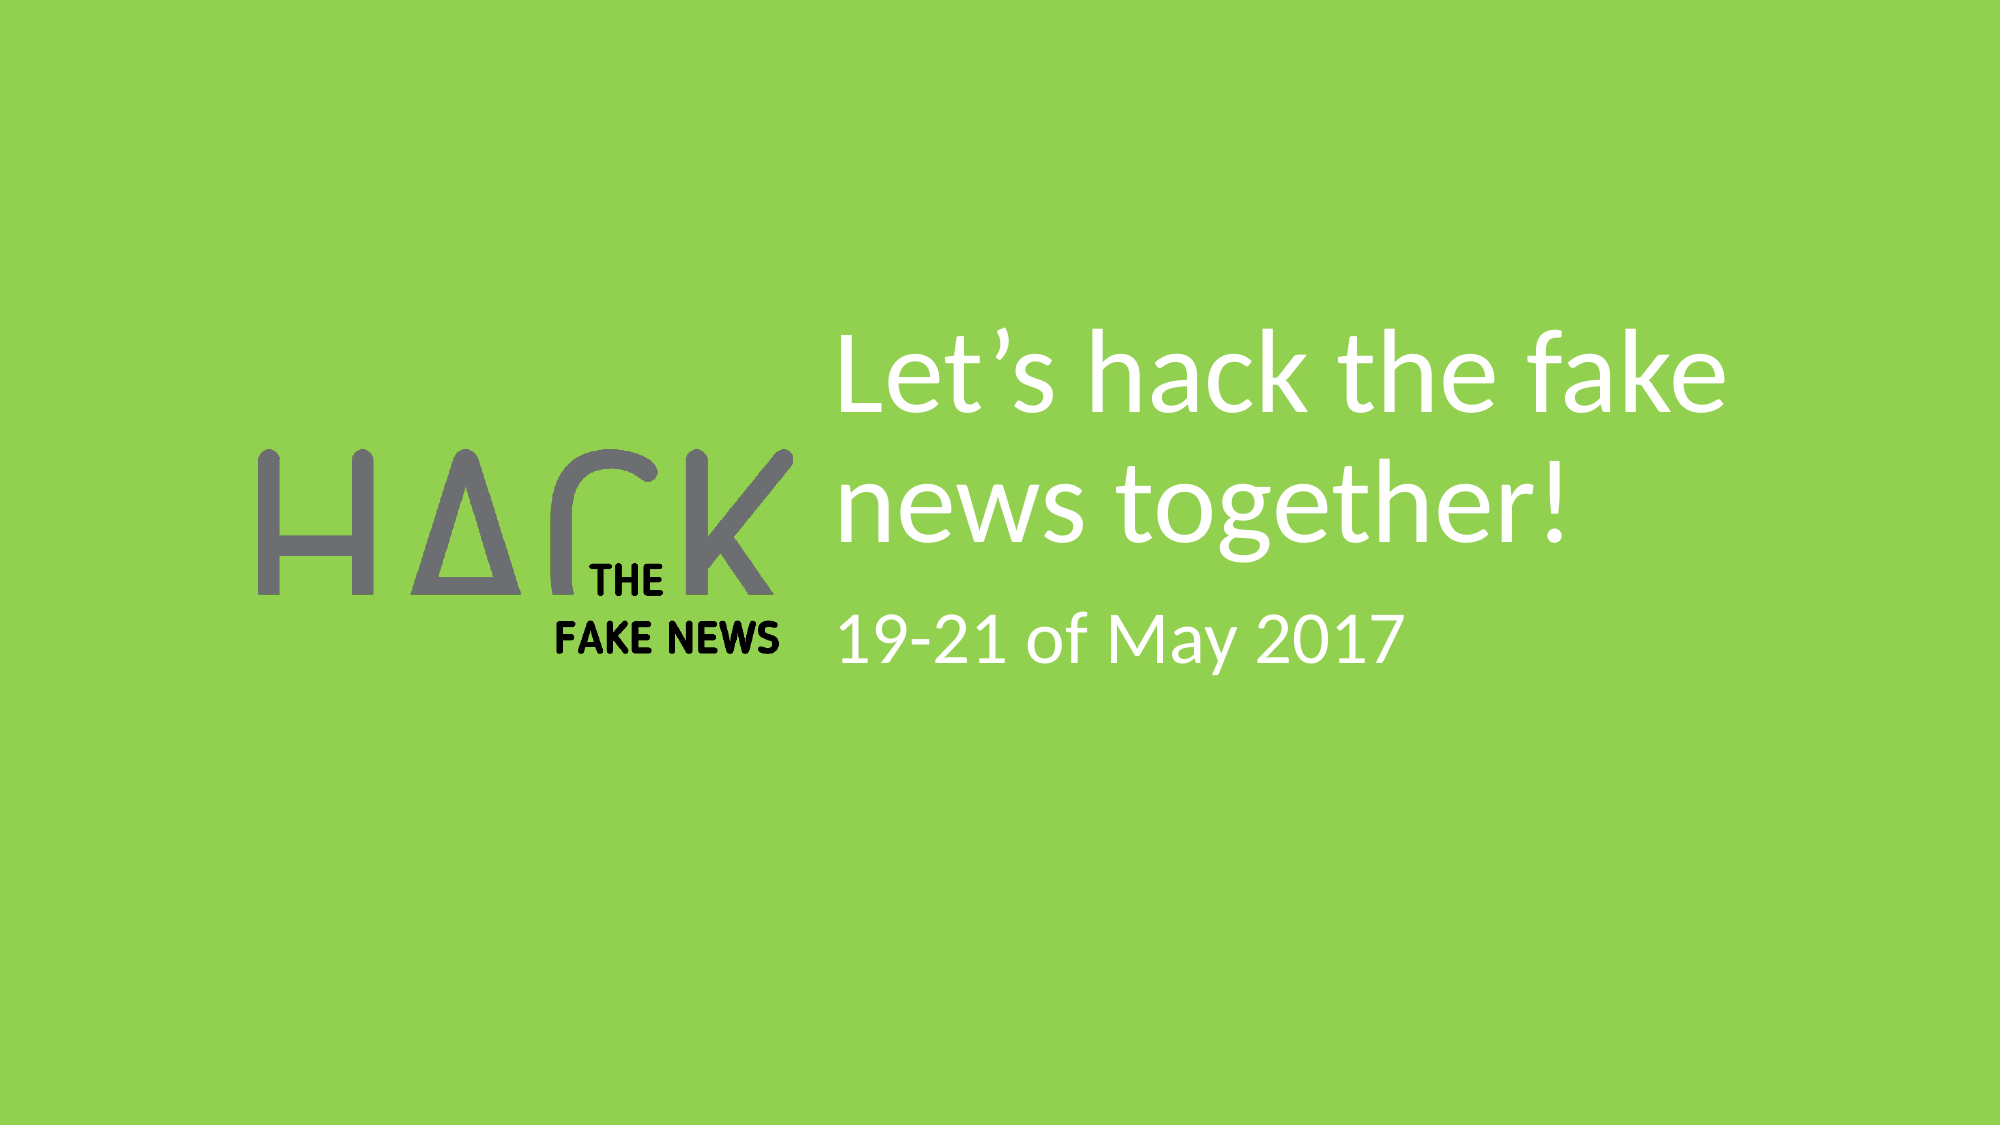

# Let’s hack the fake news together!
19-21 оf May 2017